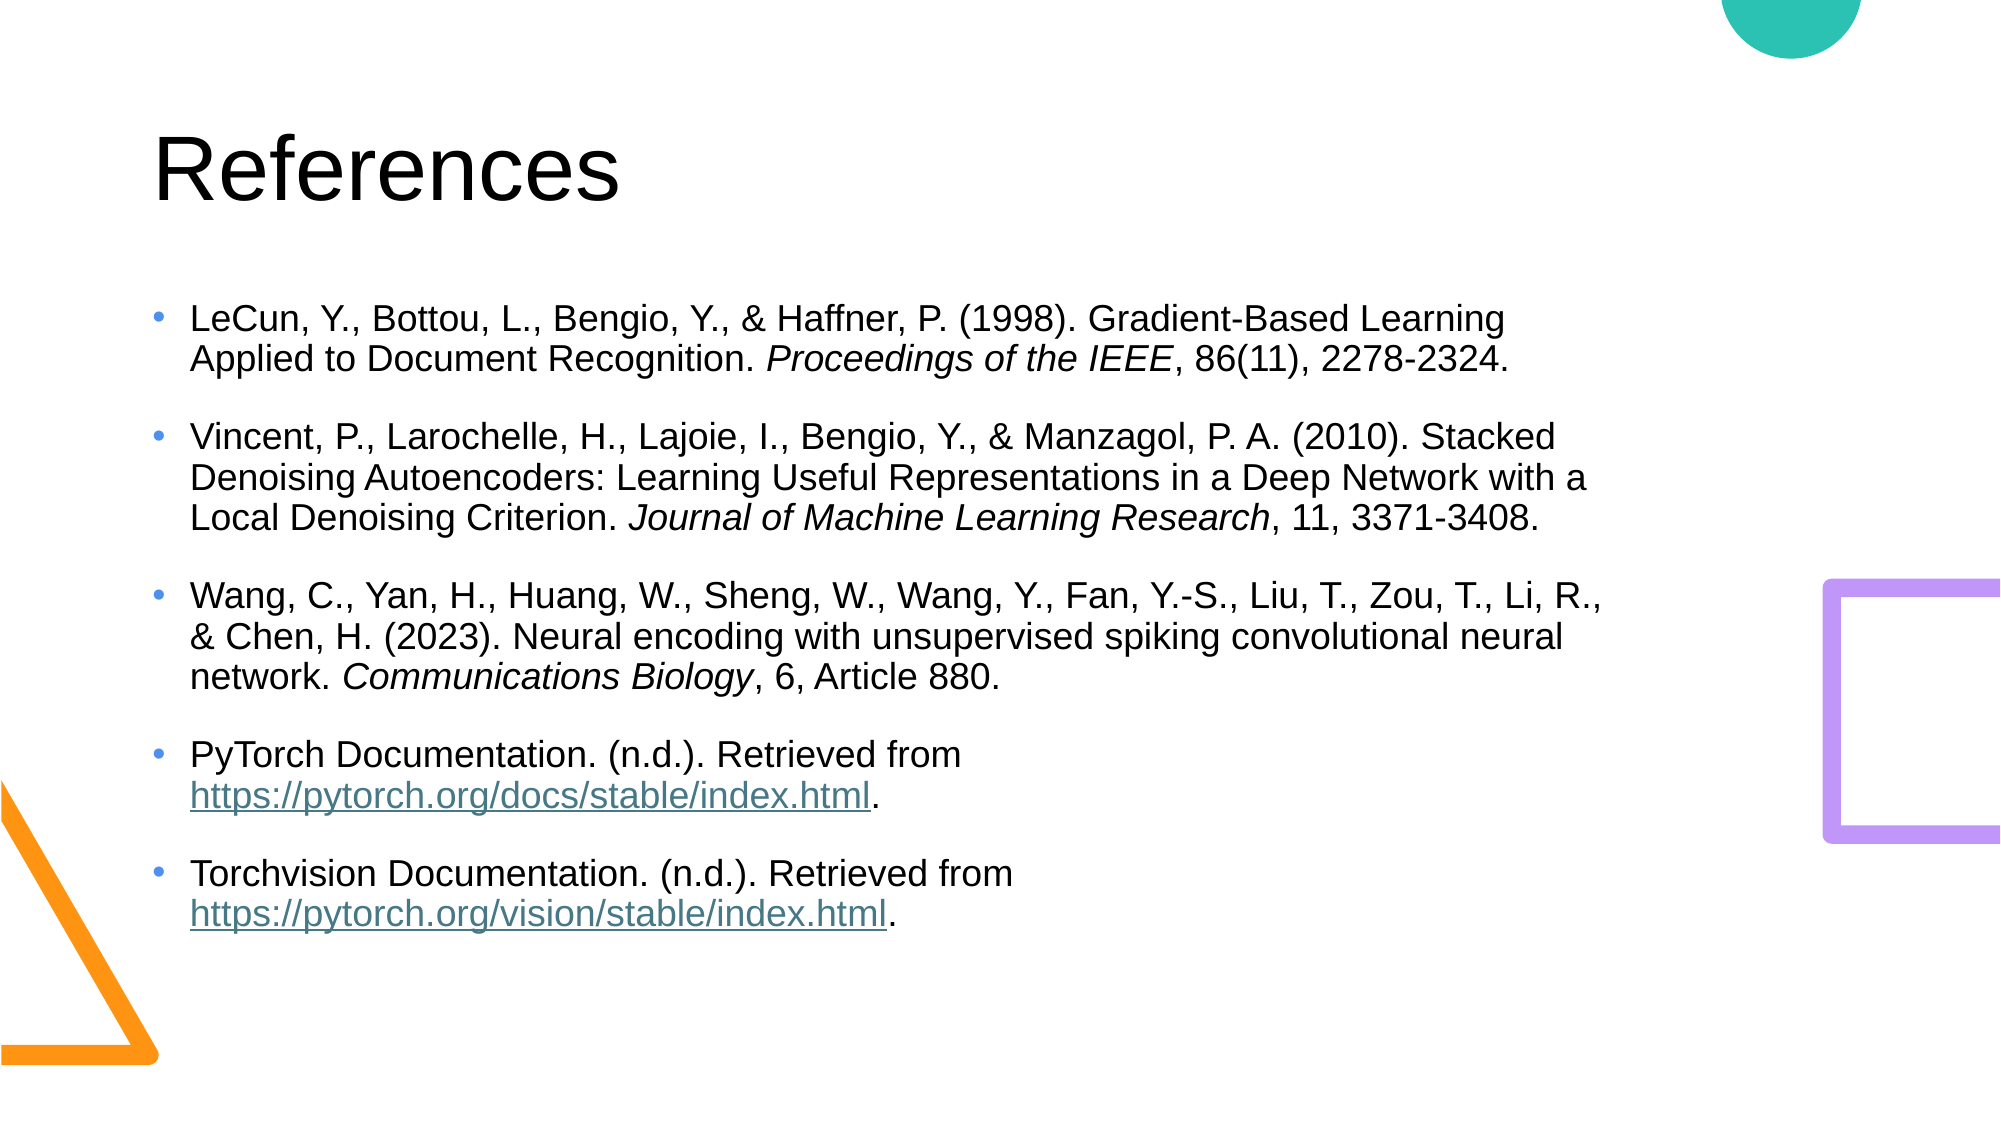

# References
LeCun, Y., Bottou, L., Bengio, Y., & Haffner, P. (1998). Gradient-Based Learning Applied to Document Recognition. Proceedings of the IEEE, 86(11), 2278-2324.
Vincent, P., Larochelle, H., Lajoie, I., Bengio, Y., & Manzagol, P. A. (2010). Stacked Denoising Autoencoders: Learning Useful Representations in a Deep Network with a Local Denoising Criterion. Journal of Machine Learning Research, 11, 3371-3408.
Wang, C., Yan, H., Huang, W., Sheng, W., Wang, Y., Fan, Y.-S., Liu, T., Zou, T., Li, R., & Chen, H. (2023). Neural encoding with unsupervised spiking convolutional neural network. Communications Biology, 6, Article 880.
PyTorch Documentation. (n.d.). Retrieved from https://pytorch.org/docs/stable/index.html.
Torchvision Documentation. (n.d.). Retrieved from https://pytorch.org/vision/stable/index.html.